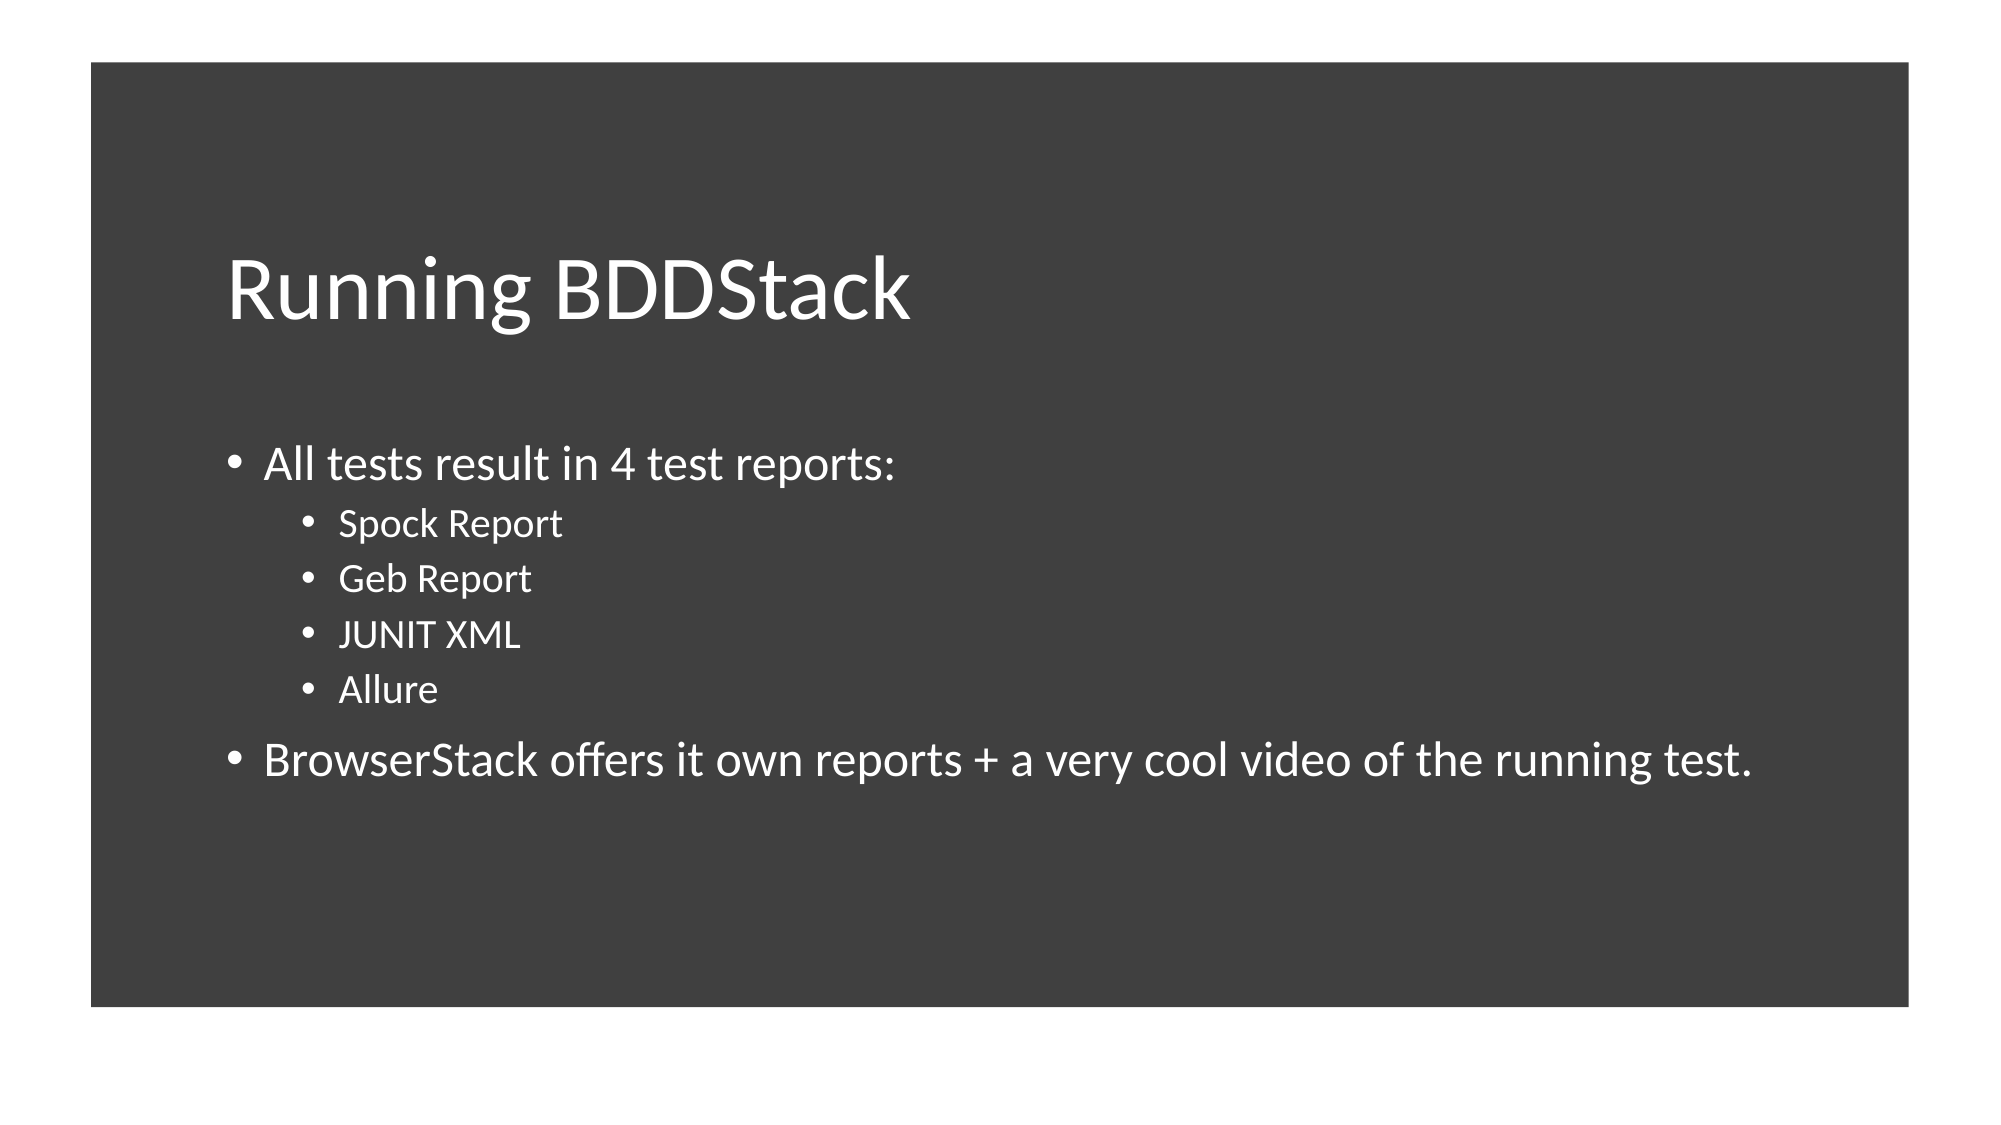

# Running BDDStack
All tests result in 4 test reports:
Spock Report
Geb Report
JUNIT XML
Allure
BrowserStack offers it own reports + a very cool video of the running test.